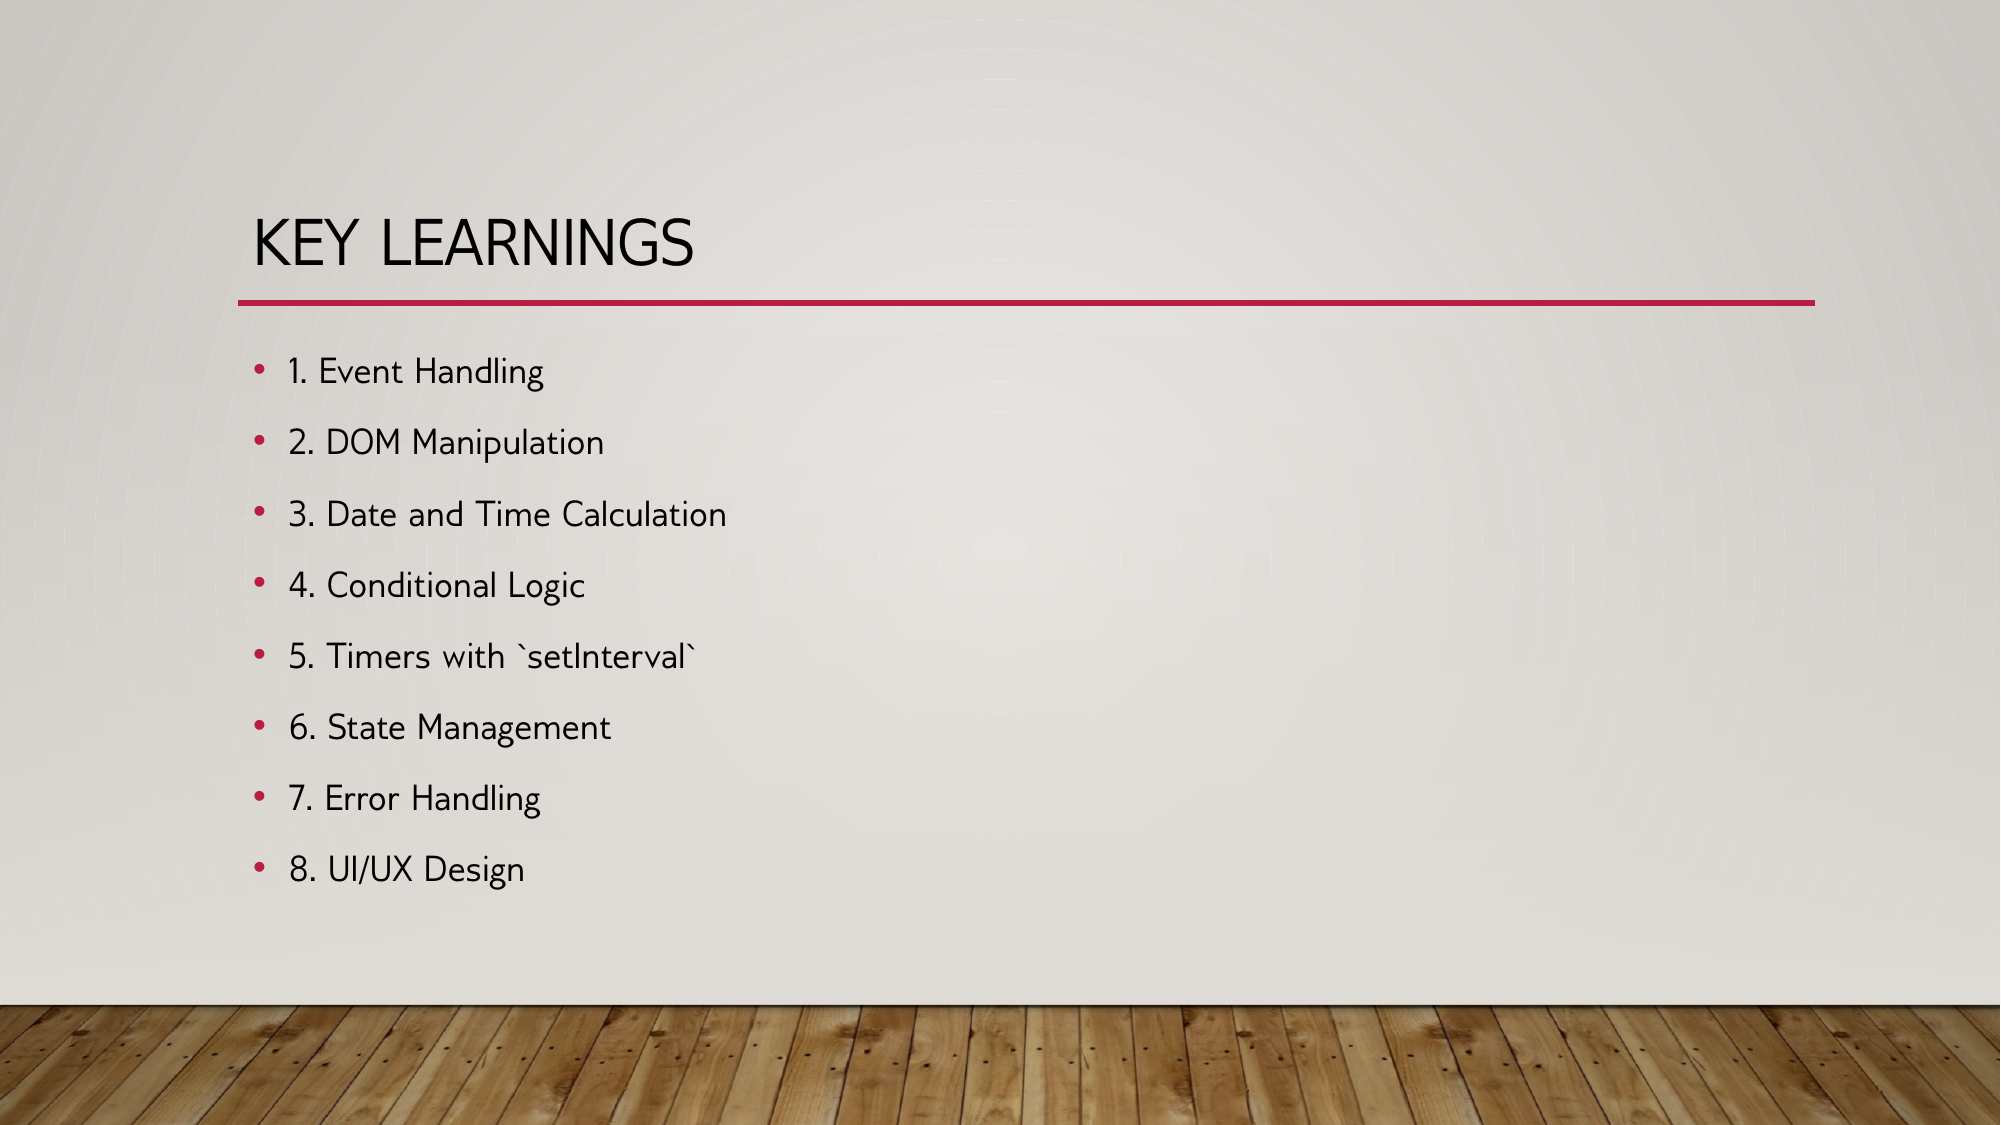

# KEY lEARNINGS
1. Event Handling
2. DOM Manipulation
3. Date and Time Calculation
4. Conditional Logic
5. Timers with `setInterval`
6. State Management
7. Error Handling
8. UI/UX Design